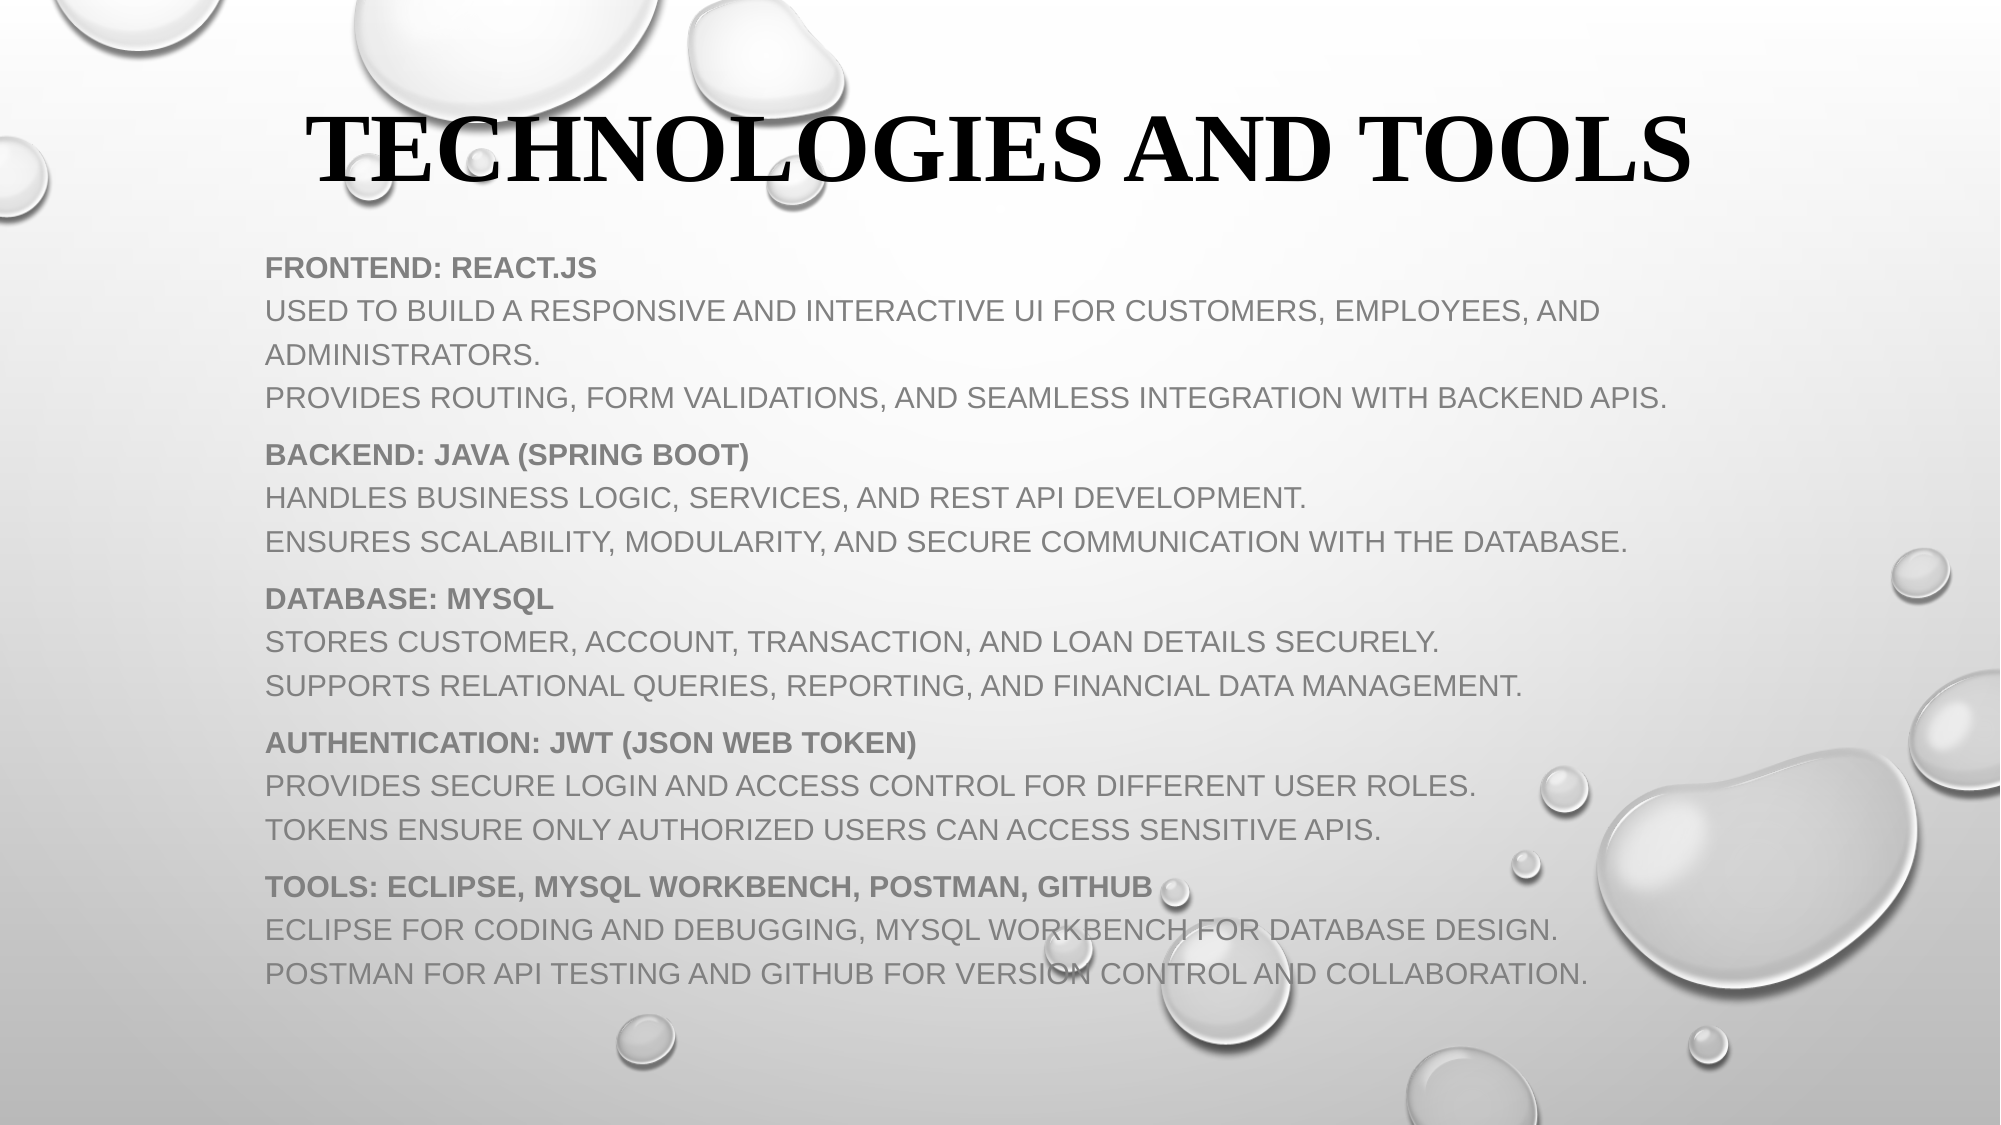

# Technologies And Tools
Frontend: React.js
Used to build a responsive and interactive UI for customers, employees, and administrators.
Provides routing, form validations, and seamless integration with backend APIs.
Backend: Java (Spring Boot)
Handles business logic, services, and REST API development.
Ensures scalability, modularity, and secure communication with the database.
Database: MySQL
Stores customer, account, transaction, and loan details securely.
Supports relational queries, reporting, and financial data management.
Authentication: JWT (JSON Web Token)
Provides secure login and access control for different user roles.
Tokens ensure only authorized users can access sensitive APIs.
Tools: Eclipse, MySQL Workbench, Postman, GitHub
Eclipse for coding and debugging, MySQL Workbench for database design.
Postman for API testing and GitHub for version control and collaboration.